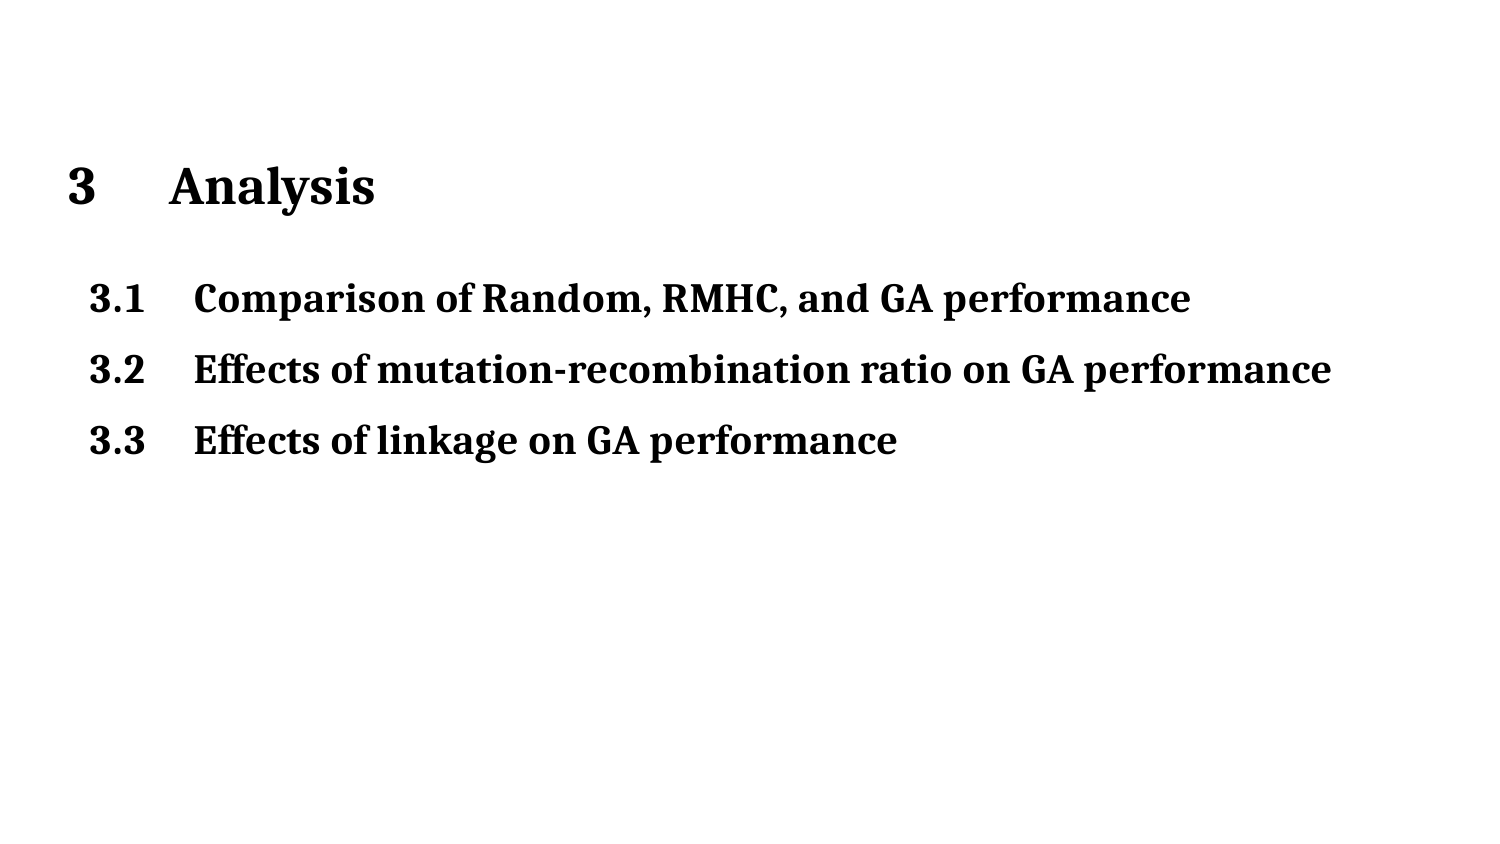

# 3      Analysis
3.1     Comparison of Random, RMHC, and GA performance
3.2     Effects of mutation-recombination ratio on GA performance
3.3     Effects of linkage on GA performance